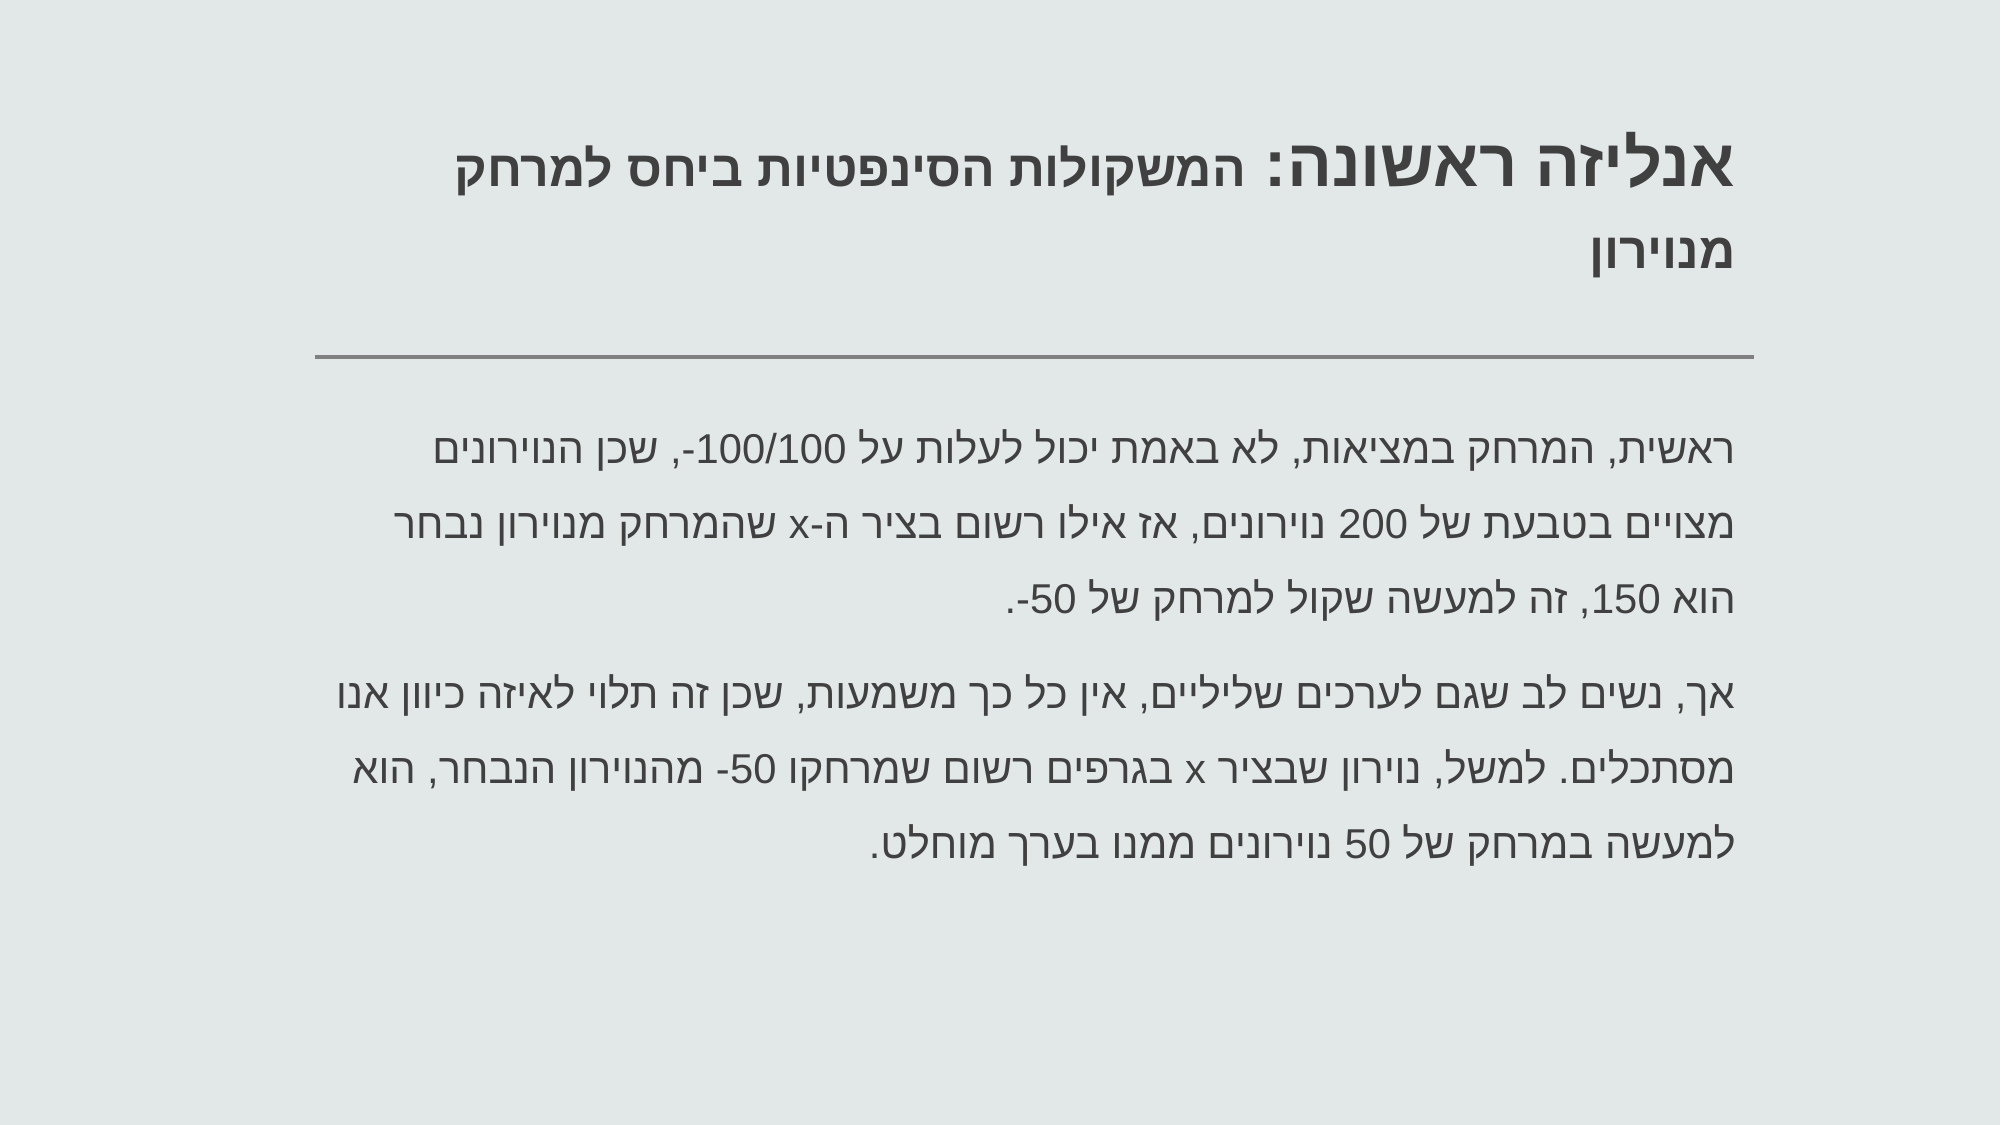

# אנליזה ראשונה: המשקולות הסינפטיות ביחס למרחק מנוירון
ראשית, המרחק במציאות, לא באמת יכול לעלות על 100/100-, שכן הנוירונים מצויים בטבעת של 200 נוירונים, אז אילו רשום בציר ה-x שהמרחק מנוירון נבחר הוא 150, זה למעשה שקול למרחק של 50-.
אך, נשים לב שגם לערכים שליליים, אין כל כך משמעות, שכן זה תלוי לאיזה כיוון אנו מסתכלים. למשל, נוירון שבציר x בגרפים רשום שמרחקו 50- מהנוירון הנבחר, הוא למעשה במרחק של 50 נוירונים ממנו בערך מוחלט.